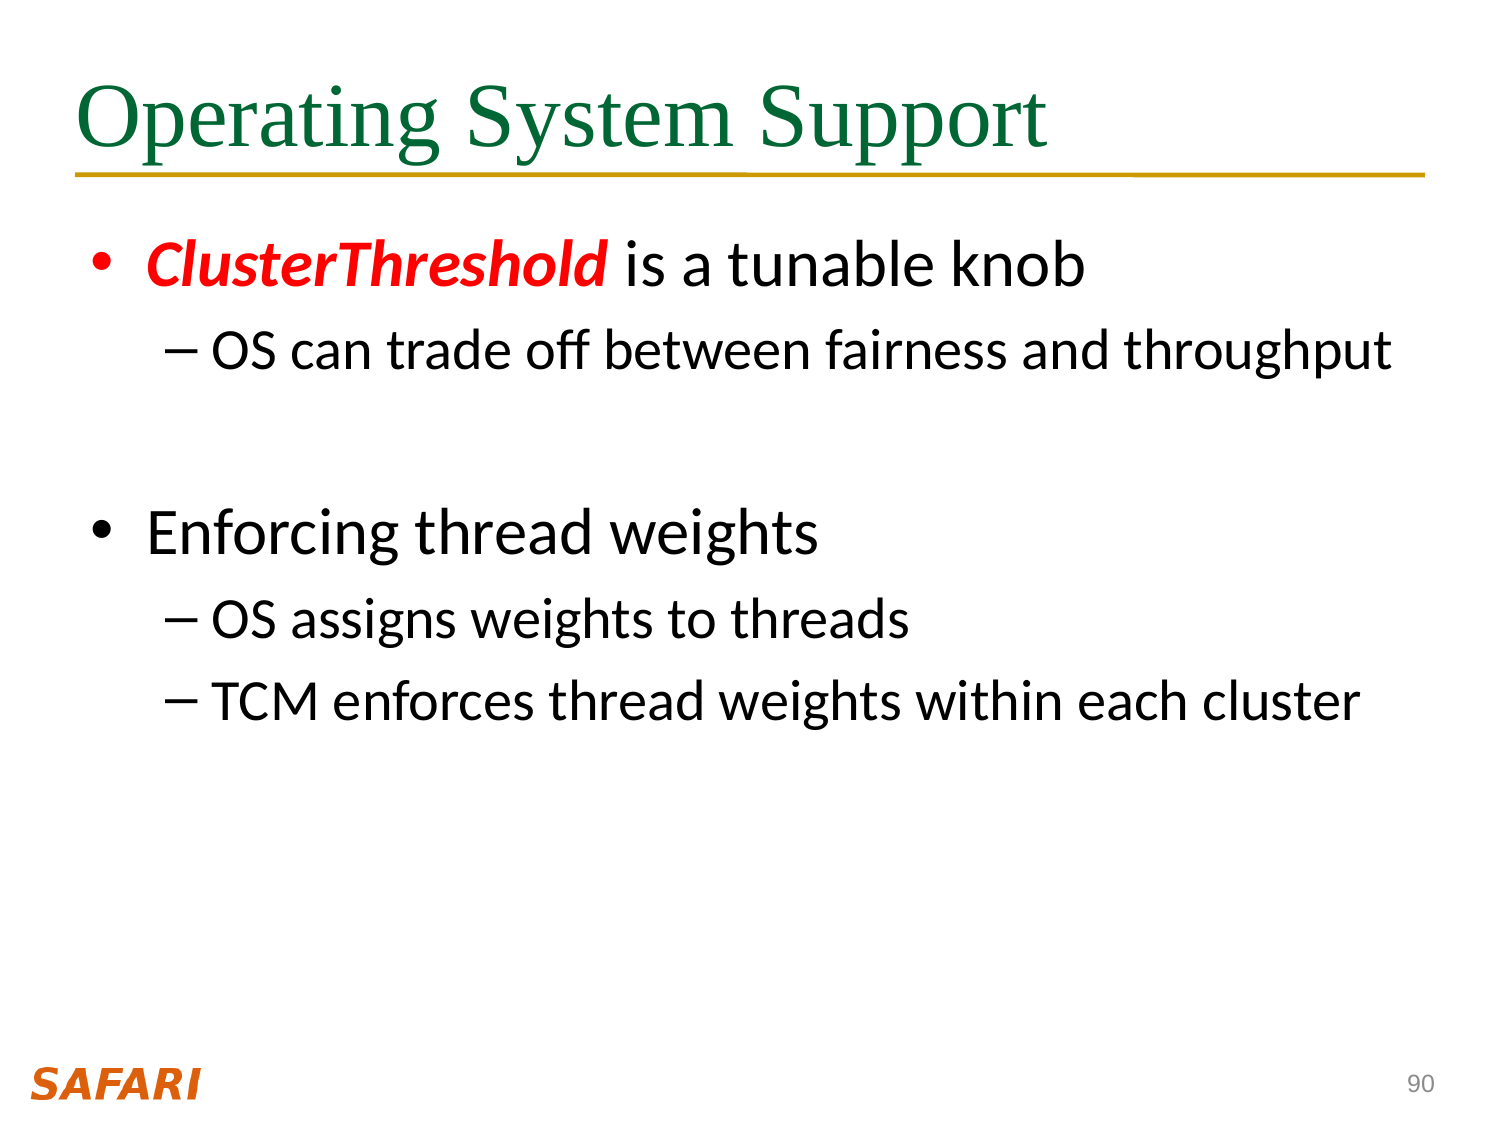

# Operating System Support
ClusterThreshold is a tunable knob
OS can trade off between fairness and throughput

Enforcing thread weights
OS assigns weights to threads
TCM enforces thread weights within each cluster

90